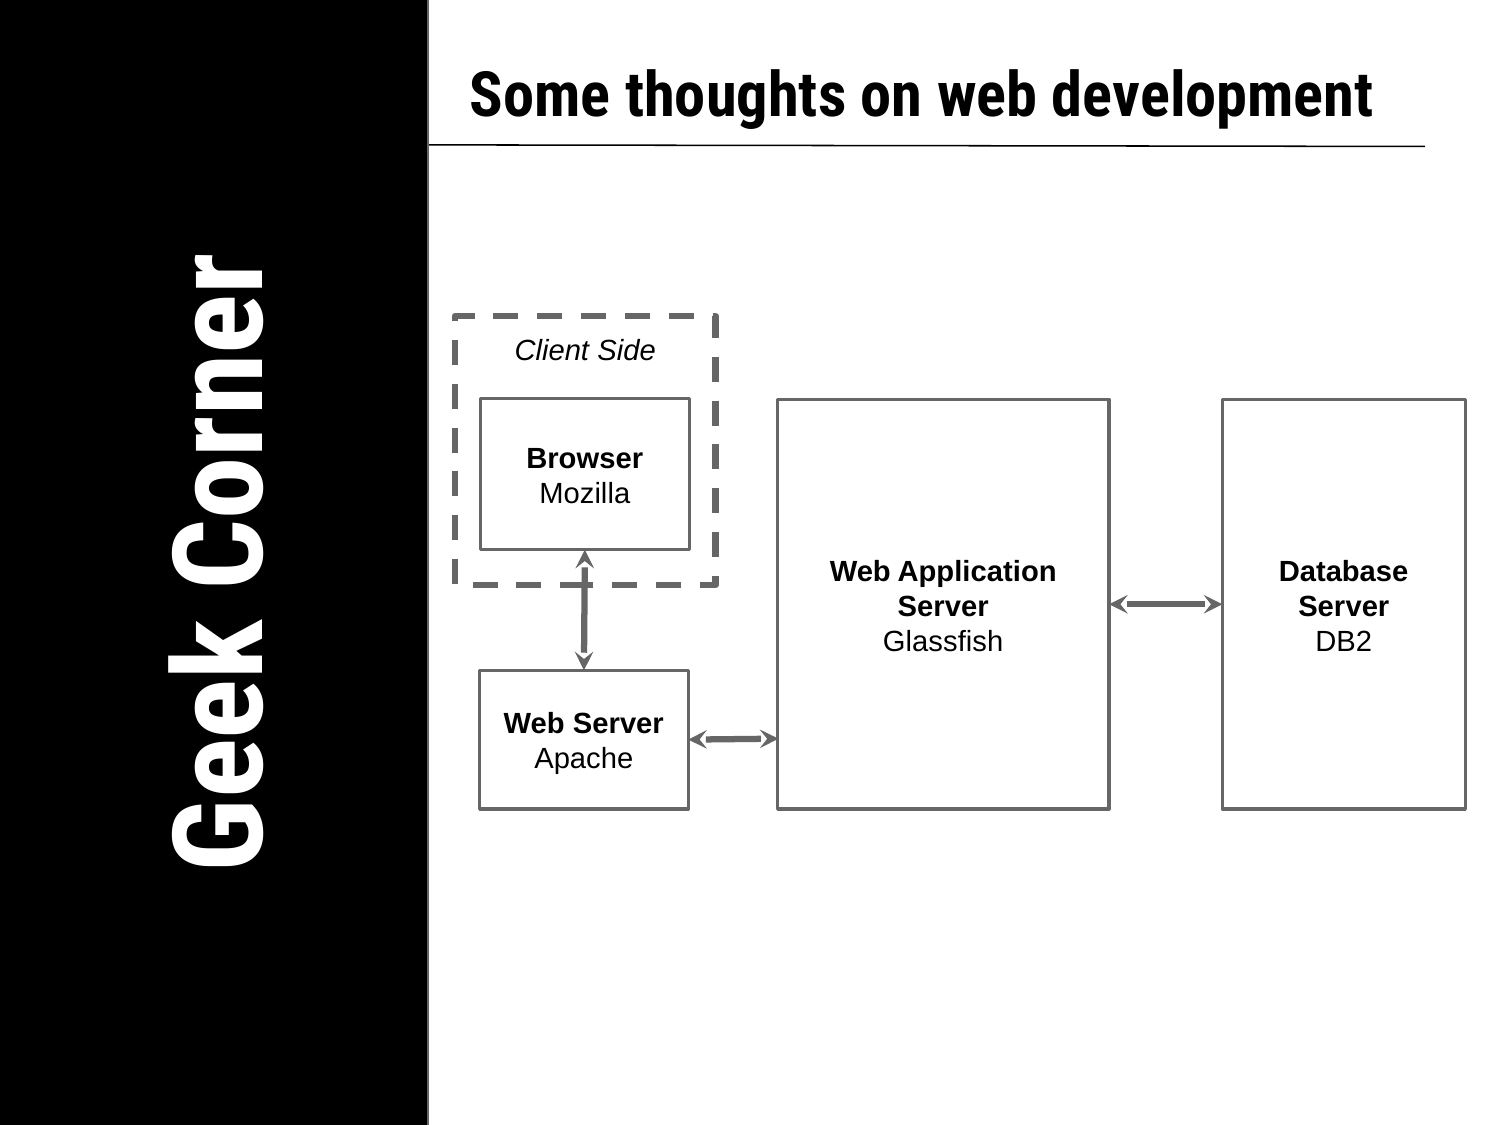

# Some thoughts on web development
Client Side
Geek Corner
Browser
Mozilla
Web Application Server
Glassfish
Database Server
DB2
Web Server
Apache